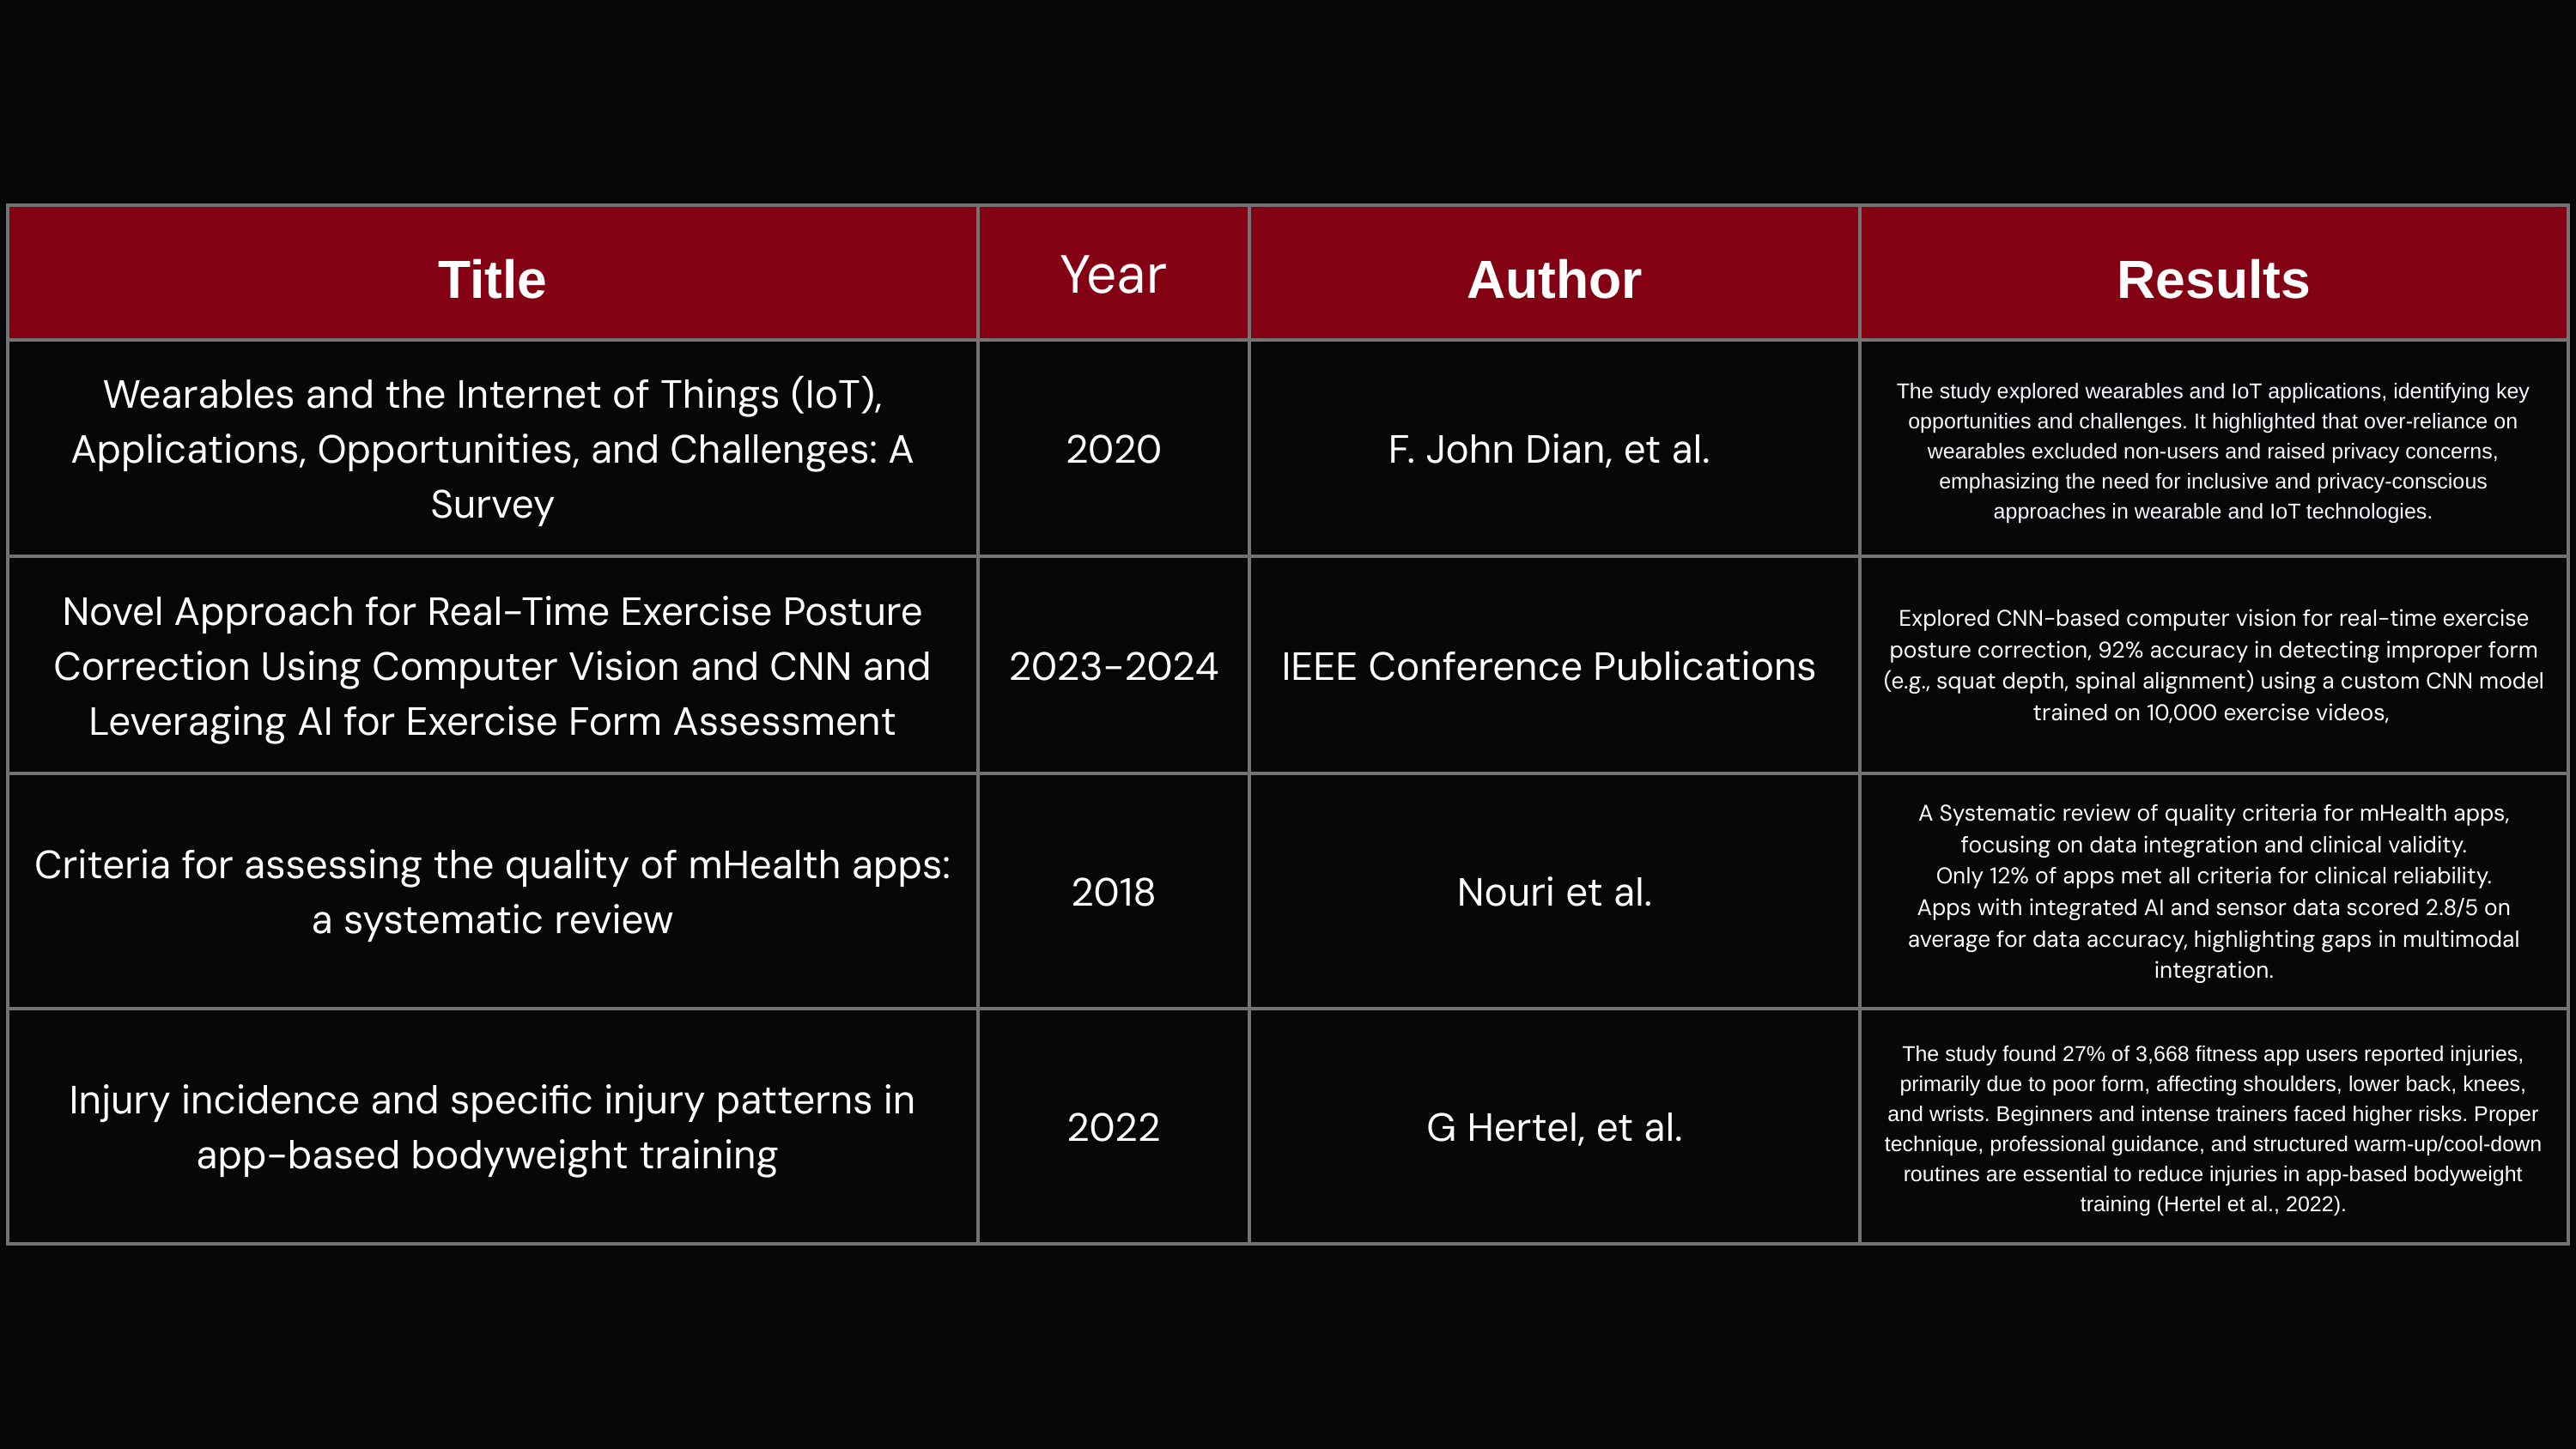

| Title | Year | Author | Results |
| --- | --- | --- | --- |
| Wearables and the Internet of Things (IoT), Applications, Opportunities, and Challenges: A Survey | 2020 | F. John Dian, et al. | The study explored wearables and IoT applications, identifying key opportunities and challenges. It highlighted that over-reliance on wearables excluded non-users and raised privacy concerns, emphasizing the need for inclusive and privacy-conscious approaches in wearable and IoT technologies. |
| Novel Approach for Real-Time Exercise Posture Correction Using Computer Vision and CNN and Leveraging AI for Exercise Form Assessment | 2023-2024 | IEEE Conference Publications | Explored CNN-based computer vision for real-time exercise posture correction, 92% accuracy in detecting improper form (e.g., squat depth, spinal alignment) using a custom CNN model trained on 10,000 exercise videos, |
| Criteria for assessing the quality of mHealth apps: a systematic review | 2018 | Nouri et al. | A Systematic review of quality criteria for mHealth apps, focusing on data integration and clinical validity. Only 12% of apps met all criteria for clinical reliability. Apps with integrated AI and sensor data scored 2.8/5 on average for data accuracy, highlighting gaps in multimodal integration. |
| Injury incidence and specific injury patterns in app-based bodyweight training | 2022 | G Hertel, et al. | The study found 27% of 3,668 fitness app users reported injuries, primarily due to poor form, affecting shoulders, lower back, knees, and wrists. Beginners and intense trainers faced higher risks. Proper technique, professional guidance, and structured warm-up/cool-down routines are essential to reduce injuries in app-based bodyweight training (Hertel et al., 2022). |